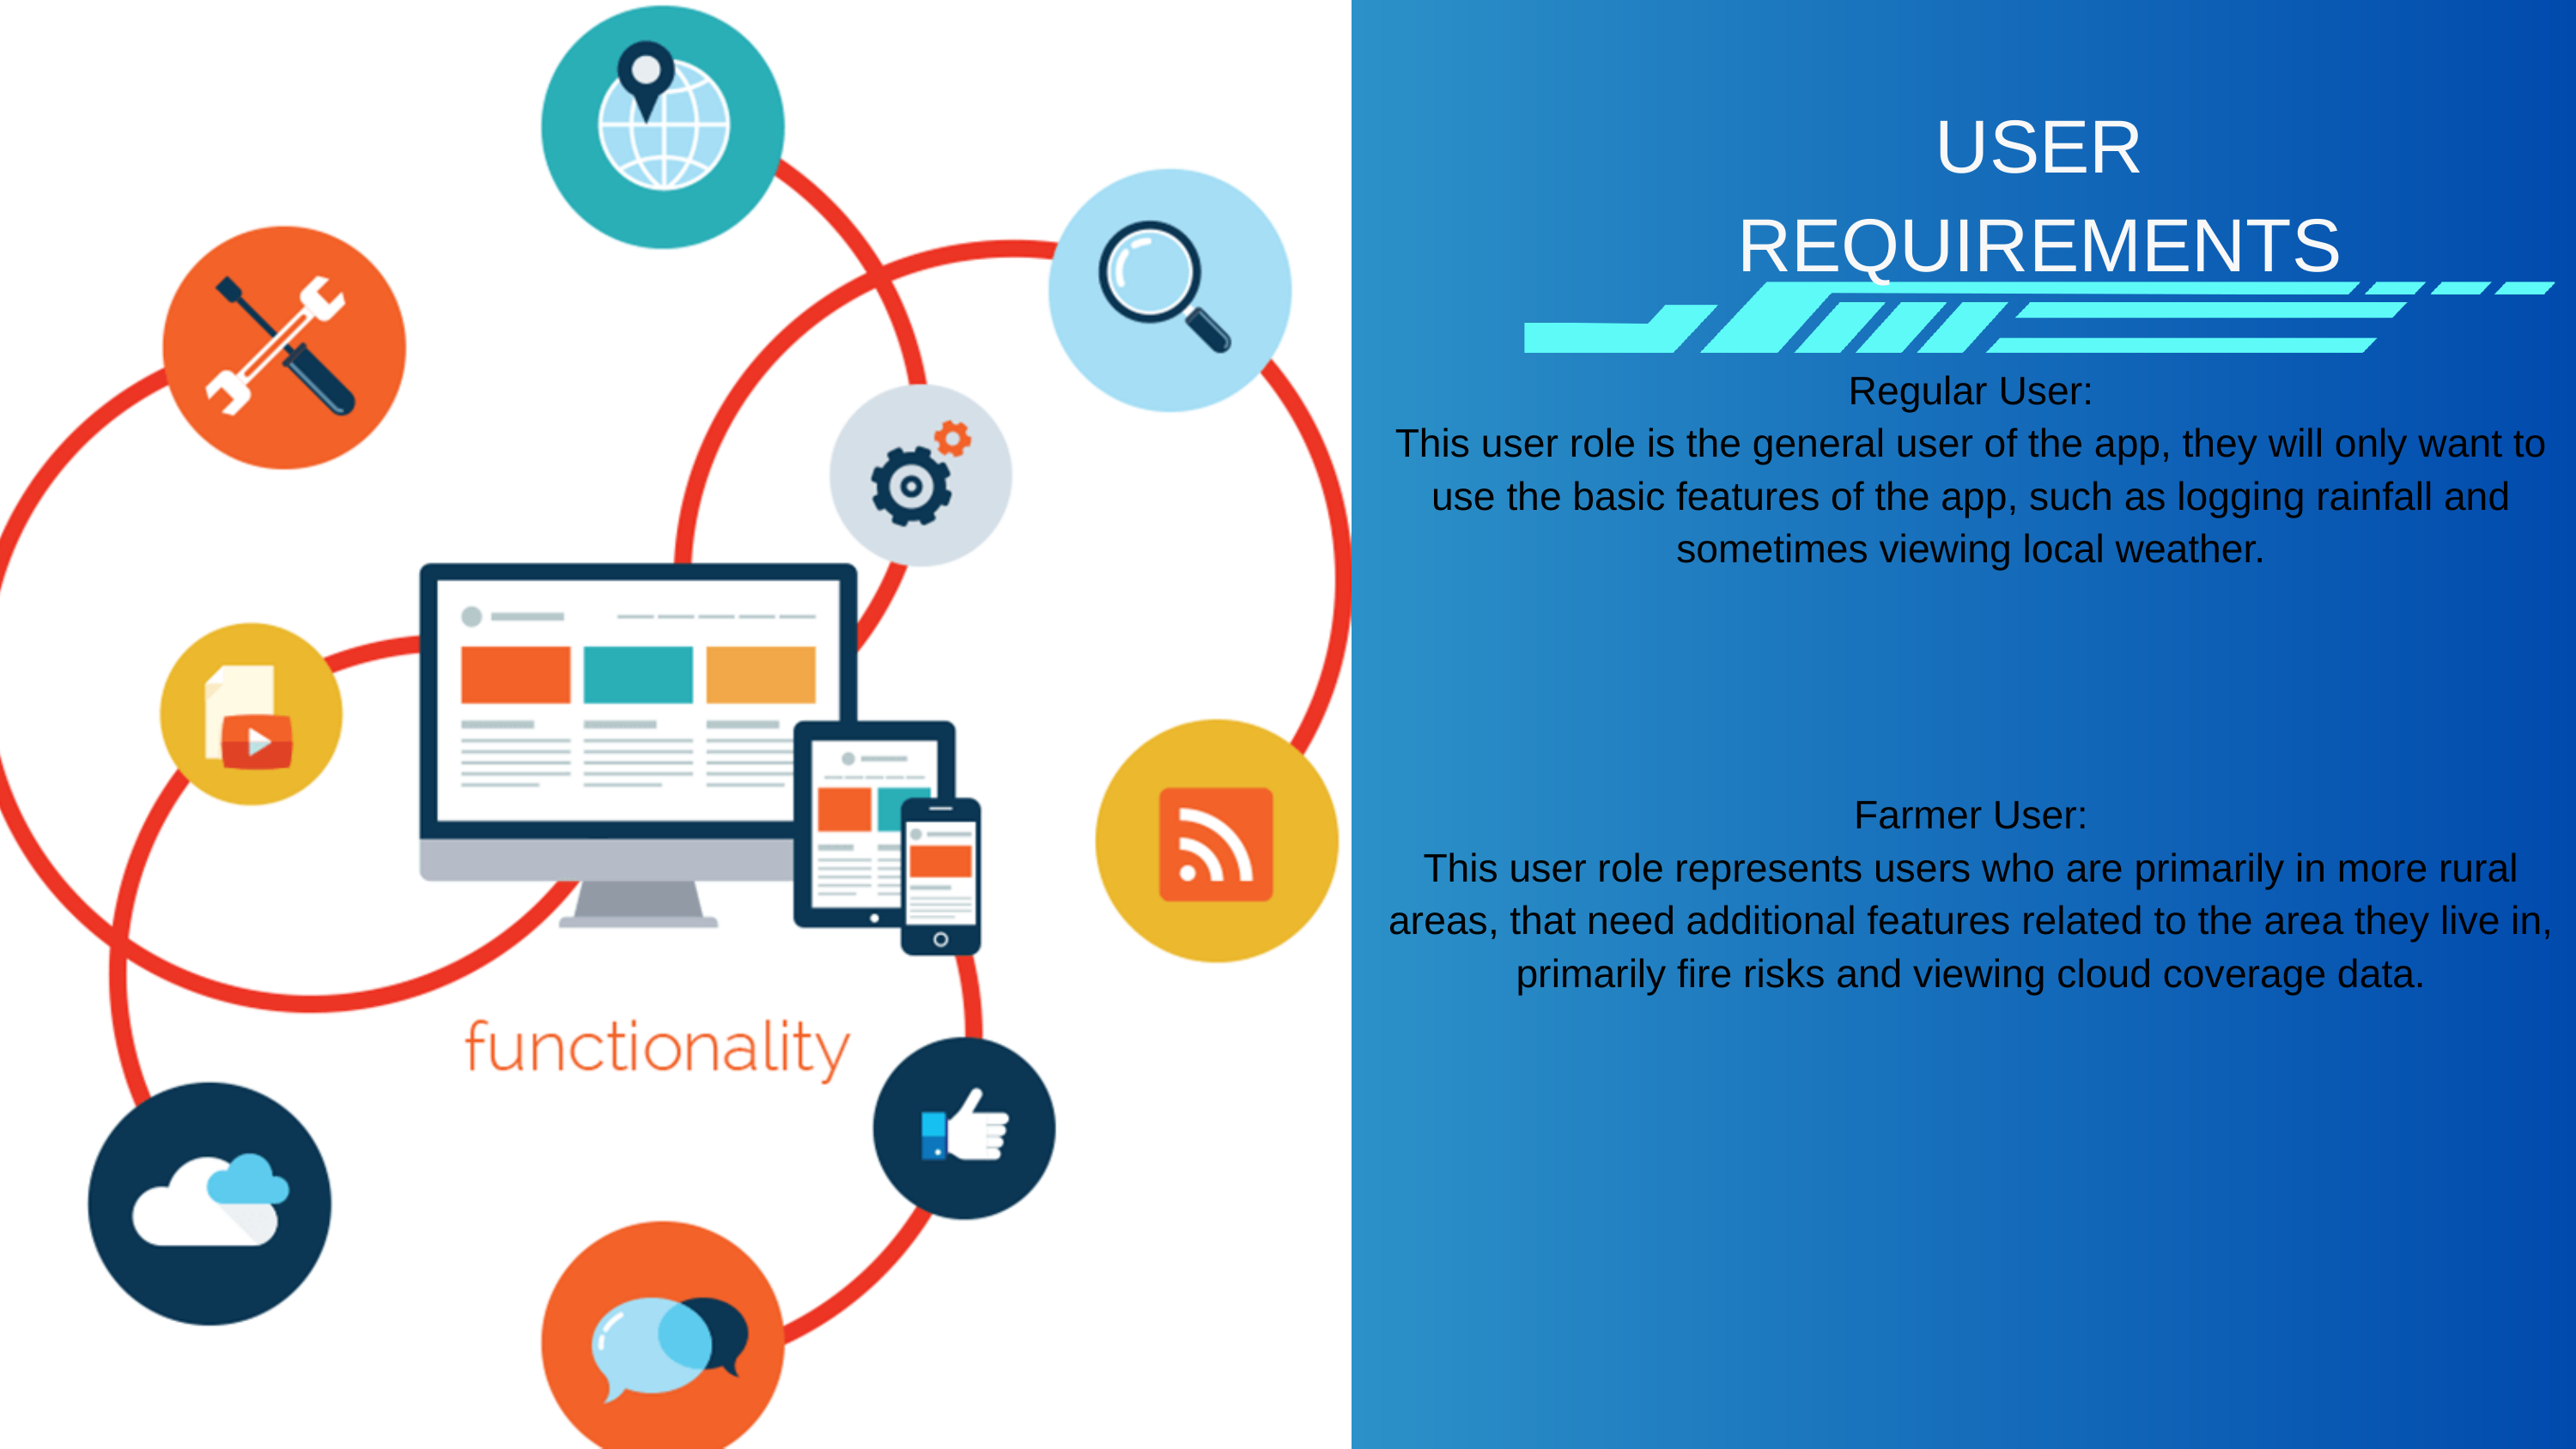

USER REQUIREMENTS

Regular User:
This user role is the general user of the app, they will only want to use the basic features of the app, such as logging rainfall and sometimes viewing local weather.

Farmer User:
This user role represents users who are primarily in more rural areas, that need additional features related to the area they live in, primarily fire risks and viewing cloud coverage data.